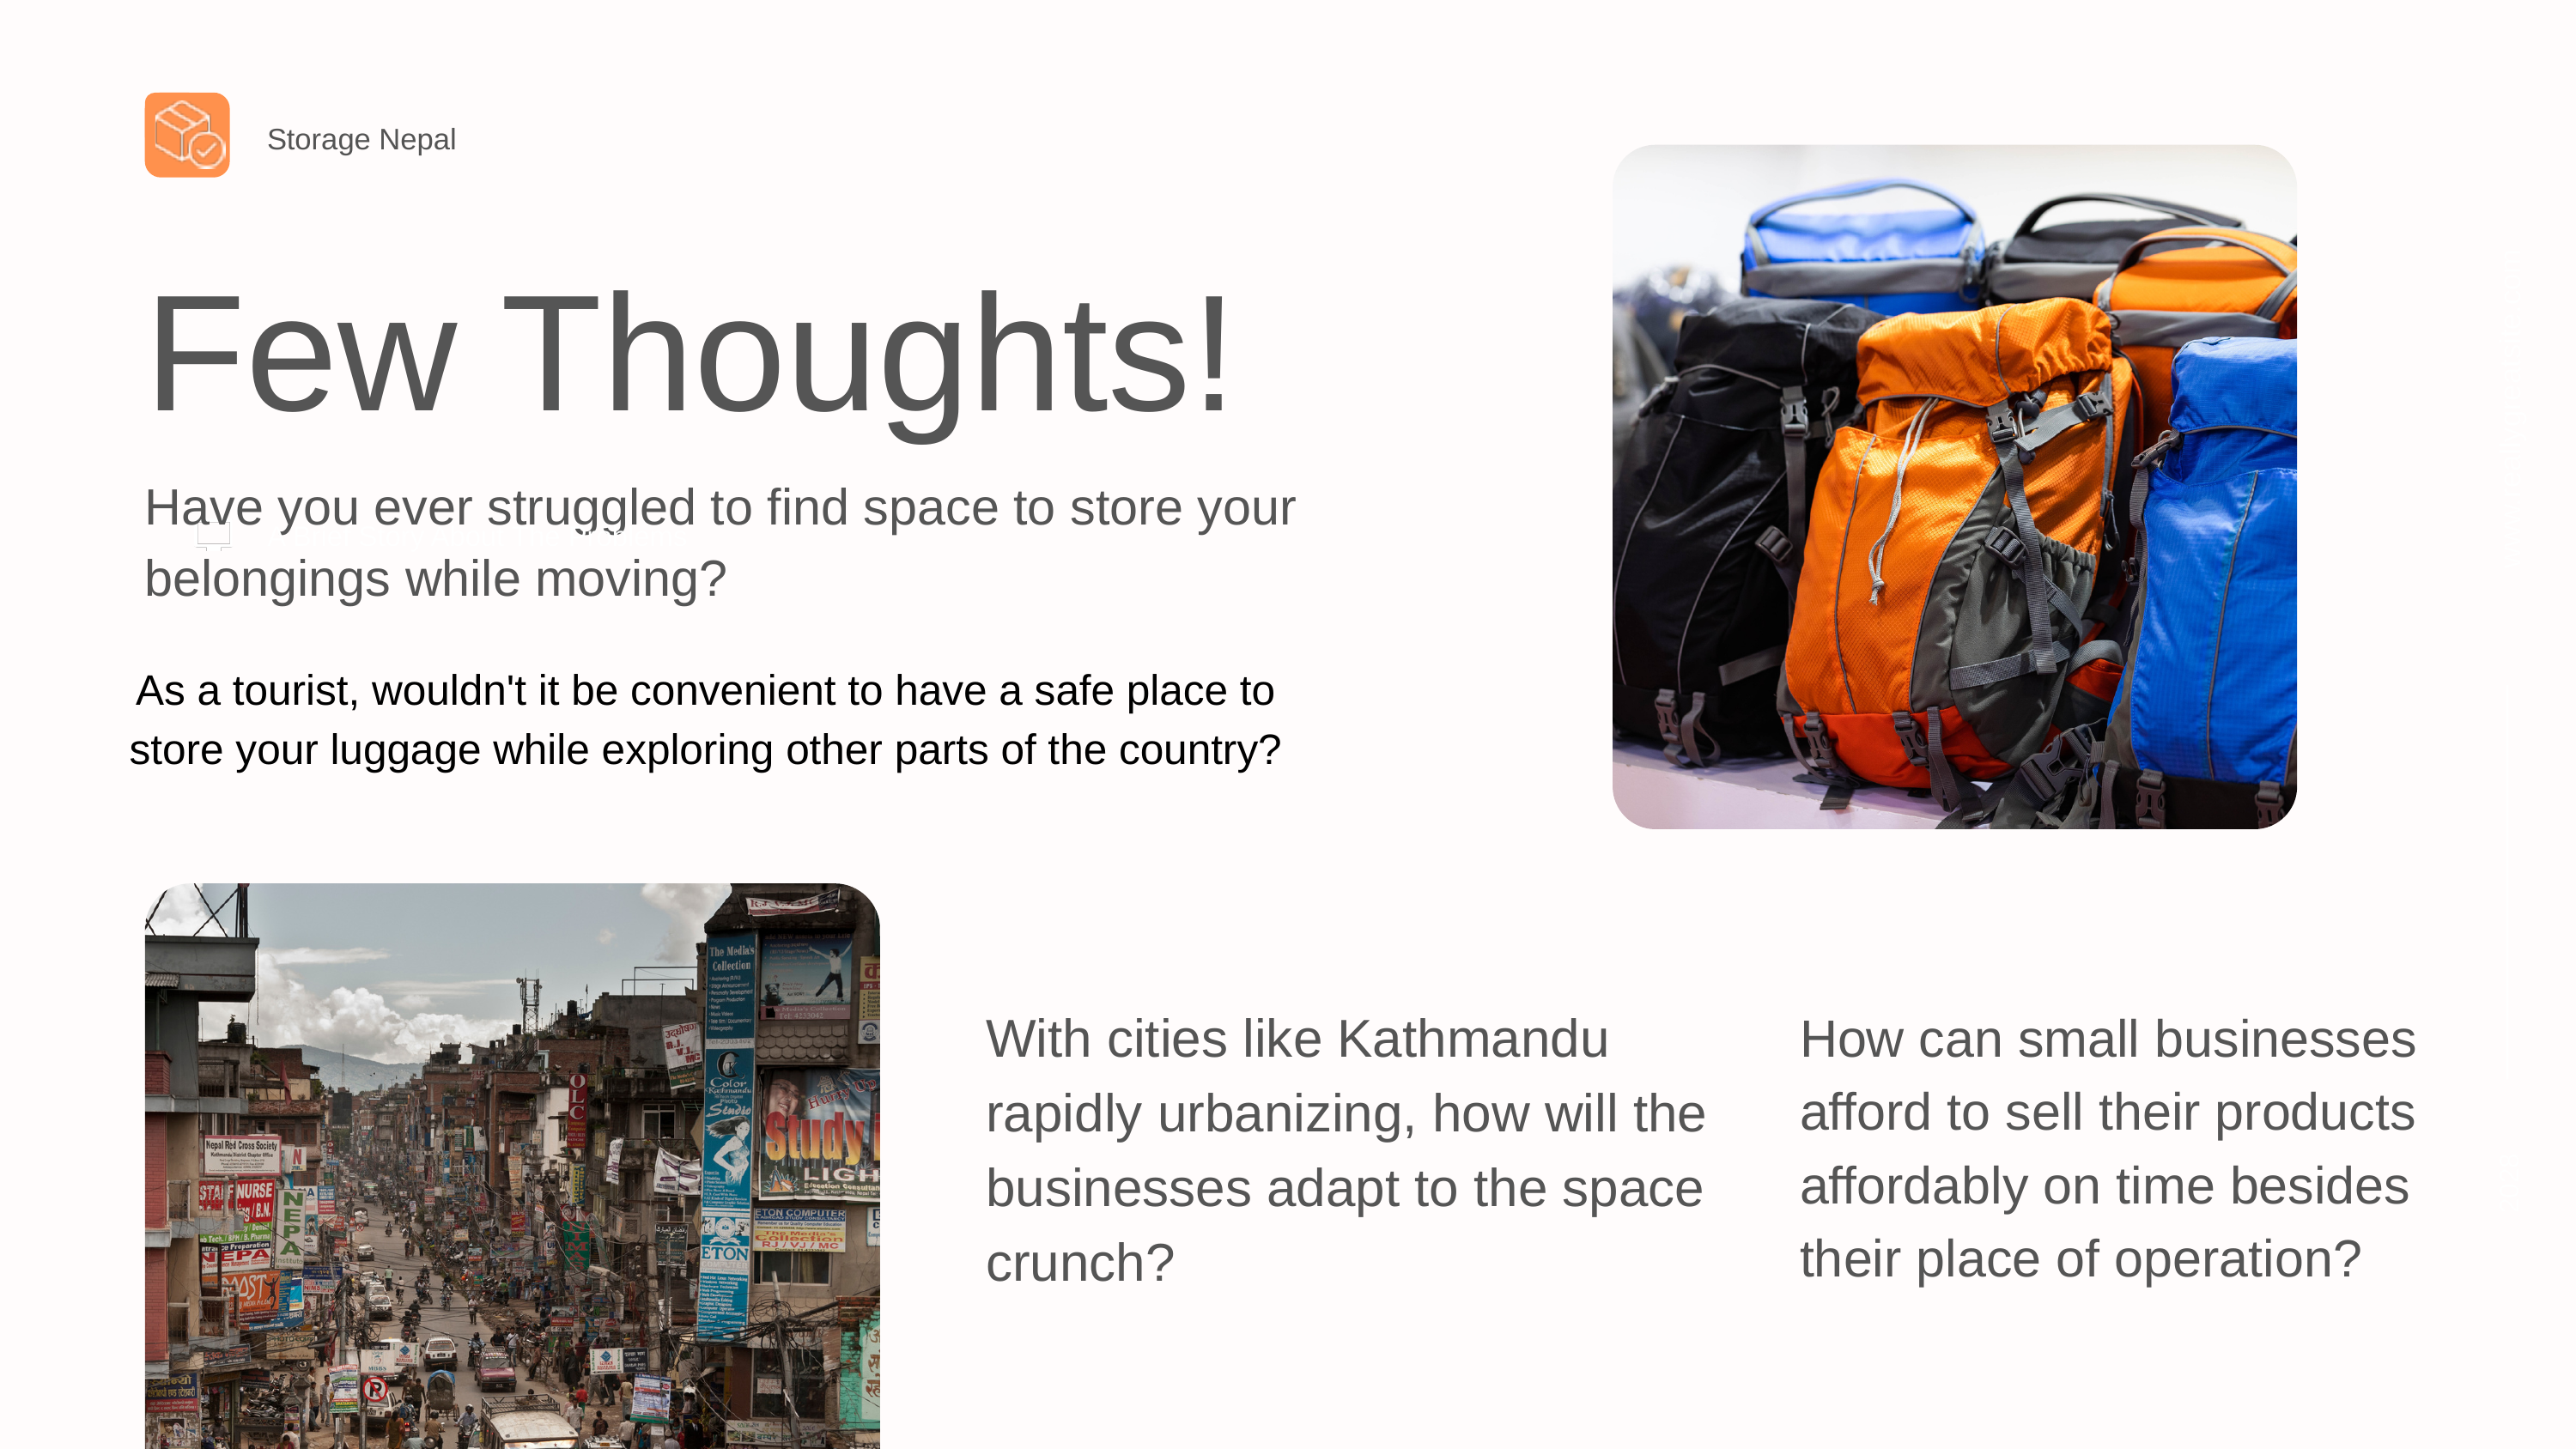

Storage Nepal

Few Thoughts!
www.reallygreatsite.com
Have you ever struggled to find space to store your belongings while moving?
A Brief Story About The Problems

As a tourist, wouldn't it be convenient to have a safe place to store your luggage while exploring other parts of the country?

With cities like Kathmandu rapidly urbanizing, how will the businesses adapt to the space crunch?
How can small businesses afford to sell their products affordably on time besides their place of operation?
2028